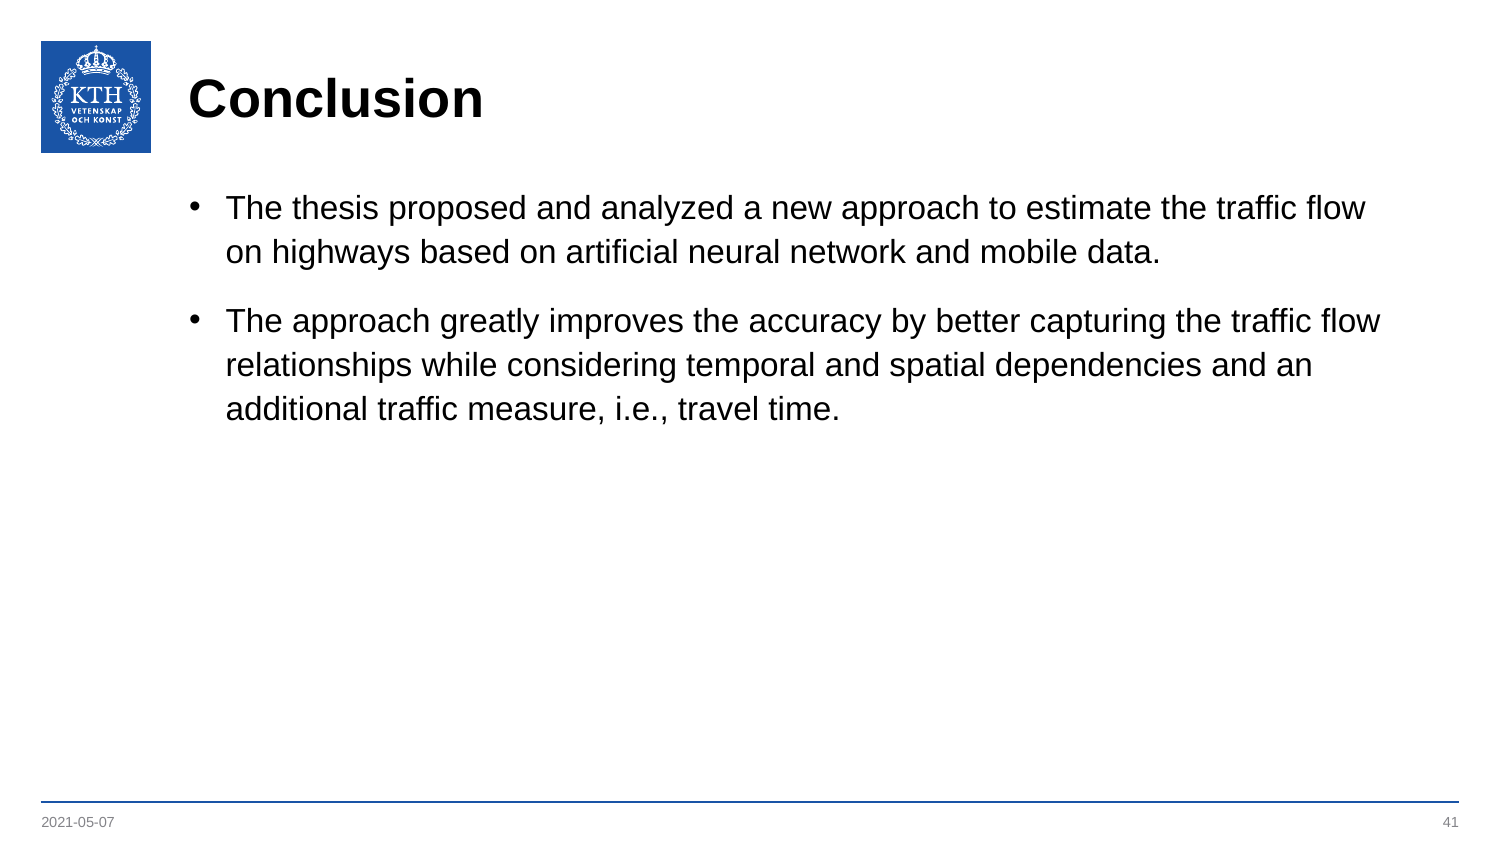

# Conclusion
The thesis proposed and analyzed a new approach to estimate the traffic flow on highways based on artificial neural network and mobile data.
The approach greatly improves the accuracy by better capturing the traffic flow relationships while considering temporal and spatial dependencies and an additional traffic measure, i.e., travel time.

2021-05-07
41